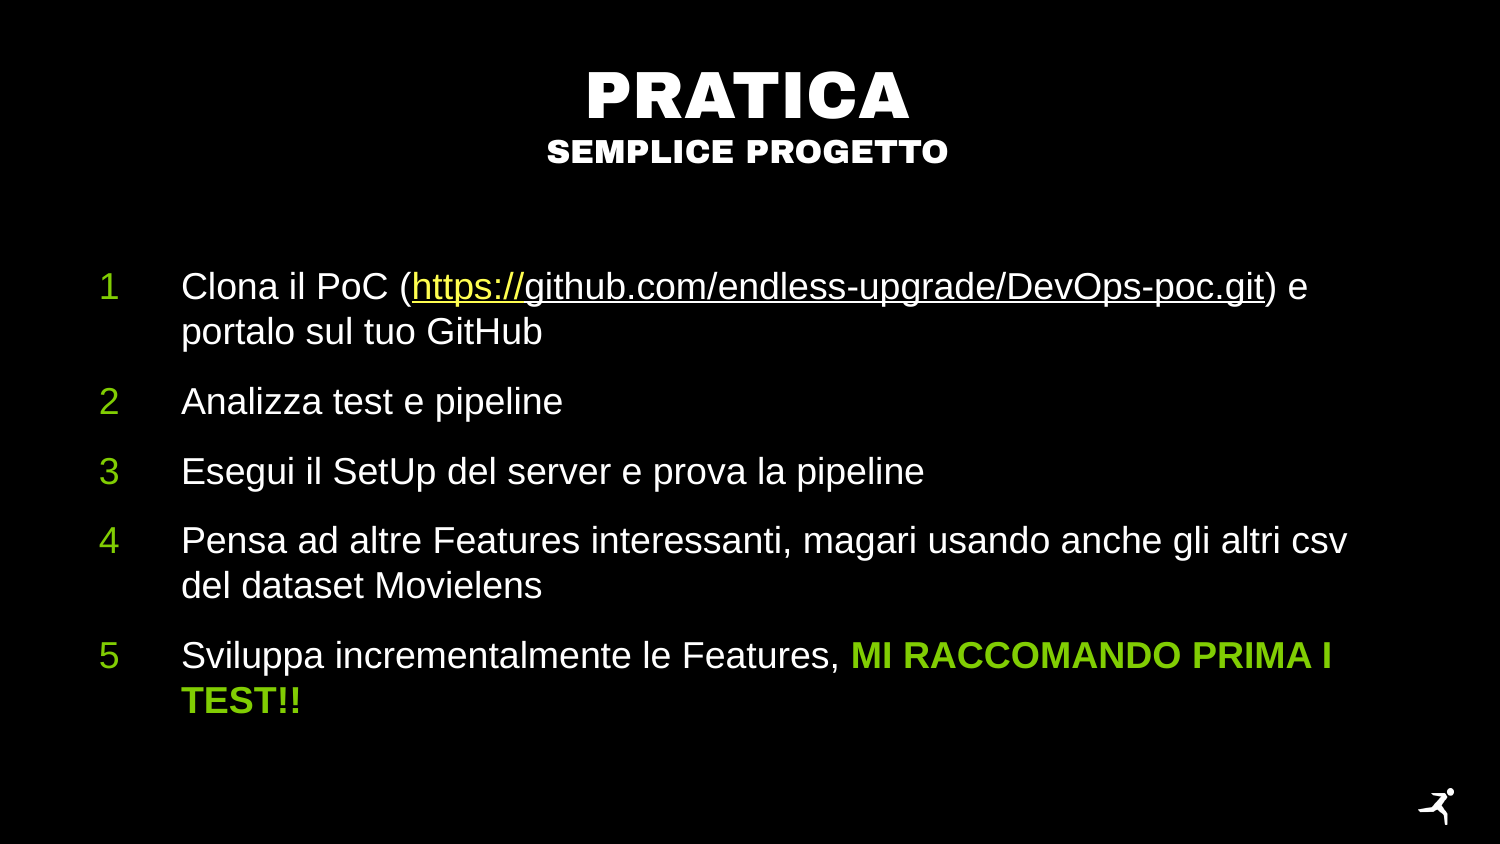

# pratica
Semplice progetto
Clona il PoC (https://github.com/endless-upgrade/DevOps-poc.git) e portalo sul tuo GitHub
Analizza test e pipeline
Esegui il SetUp del server e prova la pipeline
Pensa ad altre Features interessanti, magari usando anche gli altri csv del dataset Movielens
Sviluppa incrementalmente le Features, mi raccomando prima i test!!